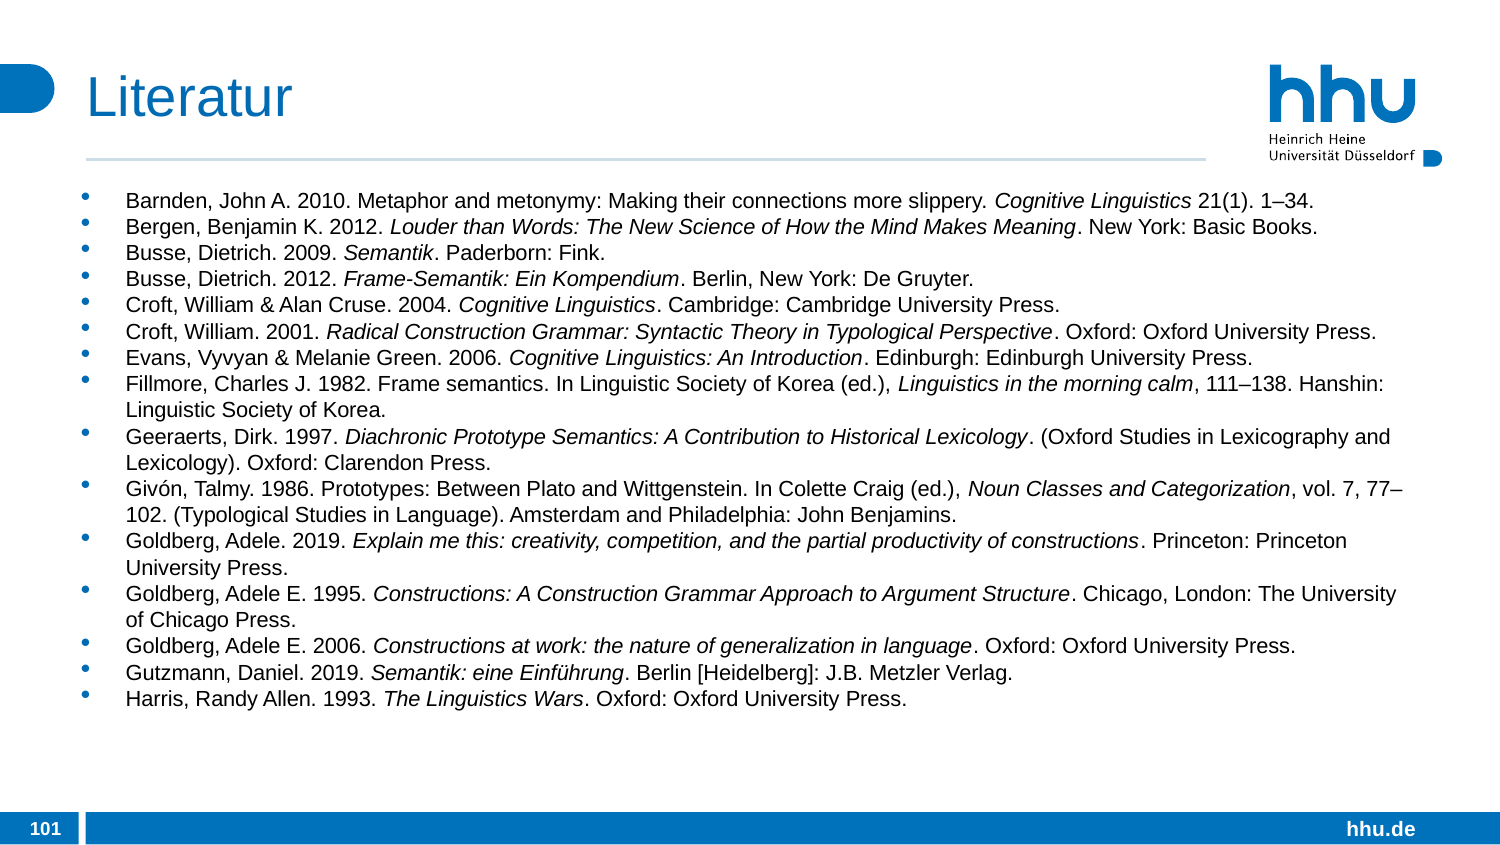

# Literatur
Barnden, John A. 2010. Metaphor and metonymy: Making their connections more slippery. Cognitive Linguistics 21(1). 1–34.
Bergen, Benjamin K. 2012. Louder than Words: The New Science of How the Mind Makes Meaning. New York: Basic Books.
Busse, Dietrich. 2009. Semantik. Paderborn: Fink.
Busse, Dietrich. 2012. Frame-Semantik: Ein Kompendium. Berlin, New York: De Gruyter.
Croft, William & Alan Cruse. 2004. Cognitive Linguistics. Cambridge: Cambridge University Press.
Croft, William. 2001. Radical Construction Grammar: Syntactic Theory in Typological Perspective. Oxford: Oxford University Press.
Evans, Vyvyan & Melanie Green. 2006. Cognitive Linguistics: An Introduction. Edinburgh: Edinburgh University Press.
Fillmore, Charles J. 1982. Frame semantics. In Linguistic Society of Korea (ed.), Linguistics in the morning calm, 111–138. Hanshin: Linguistic Society of Korea.
Geeraerts, Dirk. 1997. Diachronic Prototype Semantics: A Contribution to Historical Lexicology. (Oxford Studies in Lexicography and Lexicology). Oxford: Clarendon Press.
Givón, Talmy. 1986. Prototypes: Between Plato and Wittgenstein. In Colette Craig (ed.), Noun Classes and Categorization, vol. 7, 77–102. (Typological Studies in Language). Amsterdam and Philadelphia: John Benjamins.
Goldberg, Adele. 2019. Explain me this: creativity, competition, and the partial productivity of constructions. Princeton: Princeton University Press.
Goldberg, Adele E. 1995. Constructions: A Construction Grammar Approach to Argument Structure. Chicago, London: The University of Chicago Press.
Goldberg, Adele E. 2006. Constructions at work: the nature of generalization in language. Oxford: Oxford University Press.
Gutzmann, Daniel. 2019. Semantik: eine Einführung. Berlin [Heidelberg]: J.B. Metzler Verlag.
Harris, Randy Allen. 1993. The Linguistics Wars. Oxford: Oxford University Press.

101